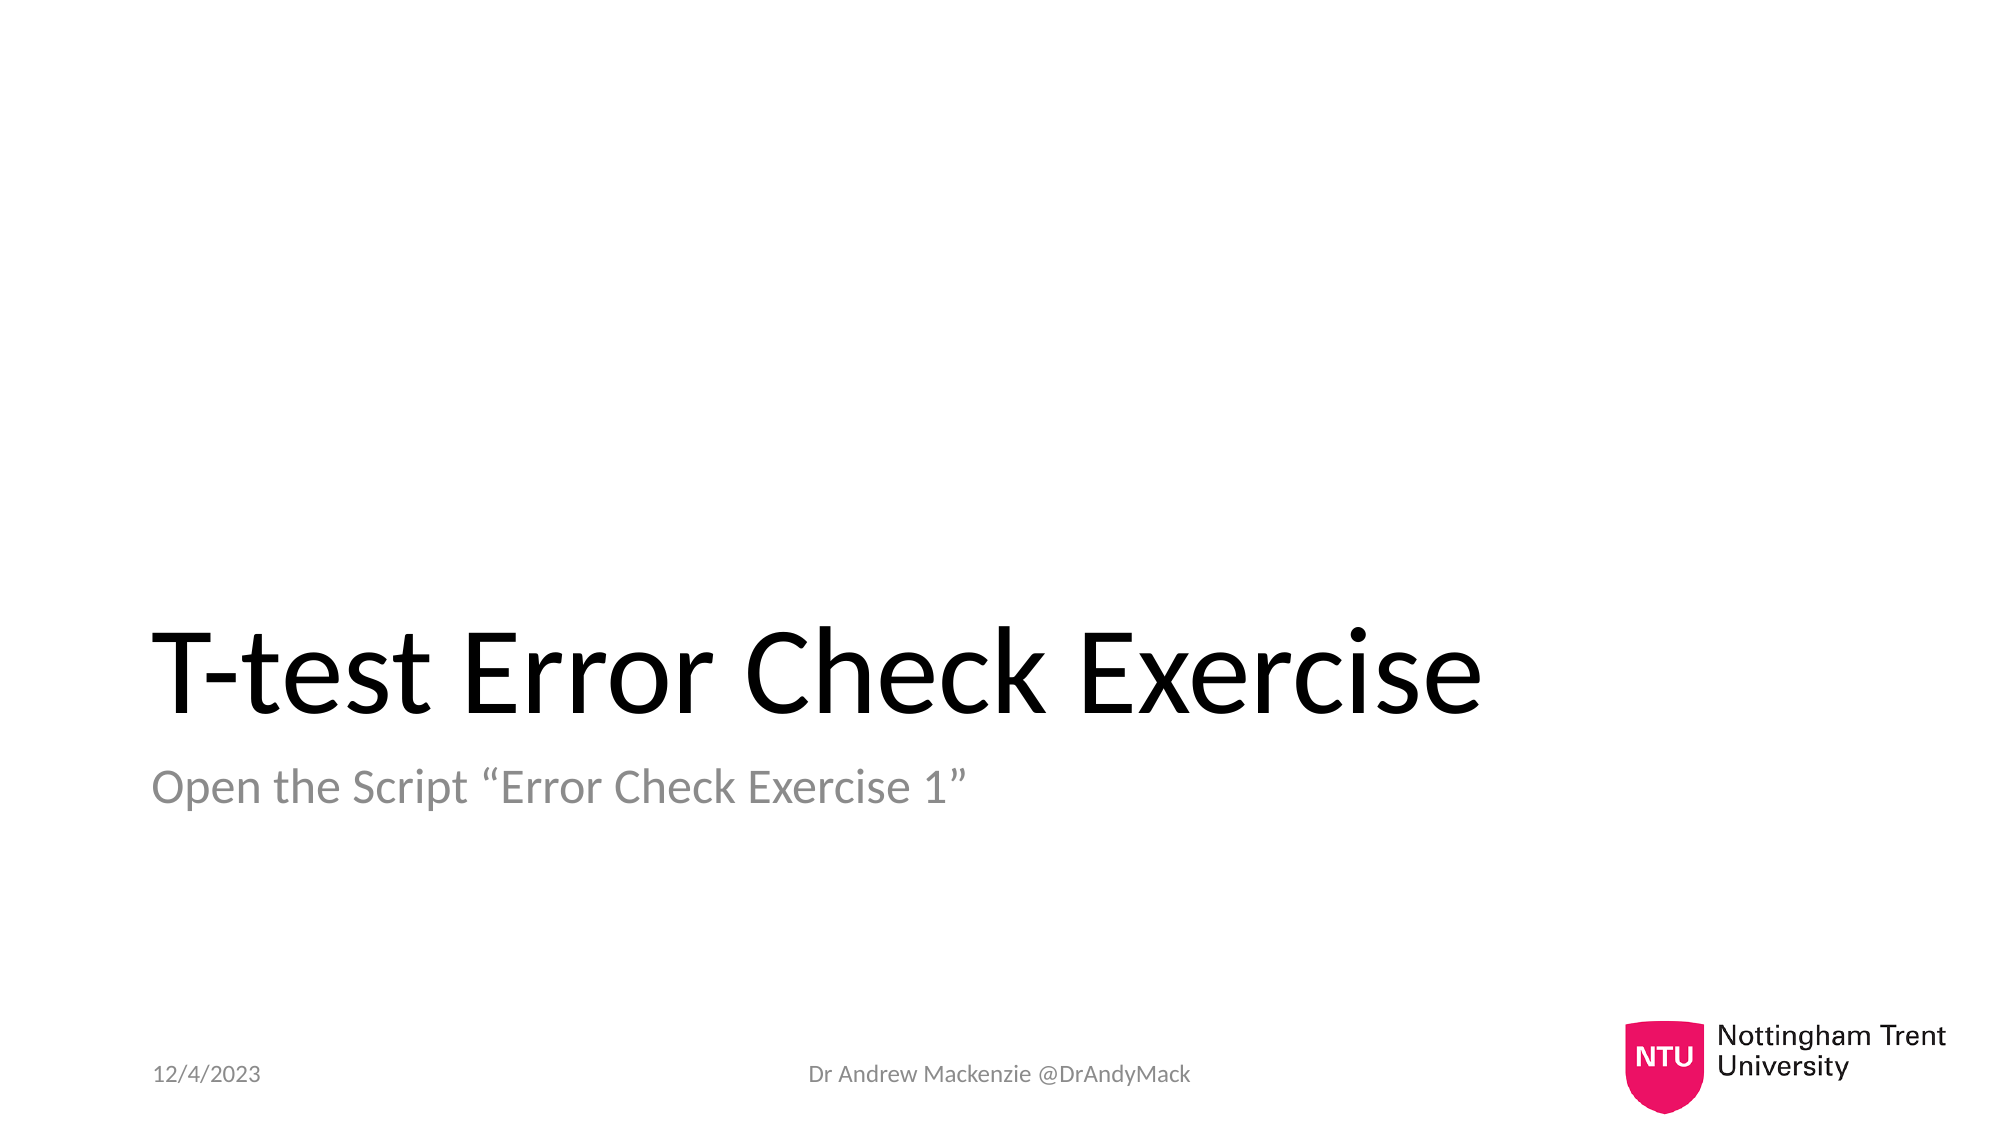

# T-test Error Check Exercise
Open the Script “Error Check Exercise 1”
12/4/2023
Dr Andrew Mackenzie @DrAndyMack